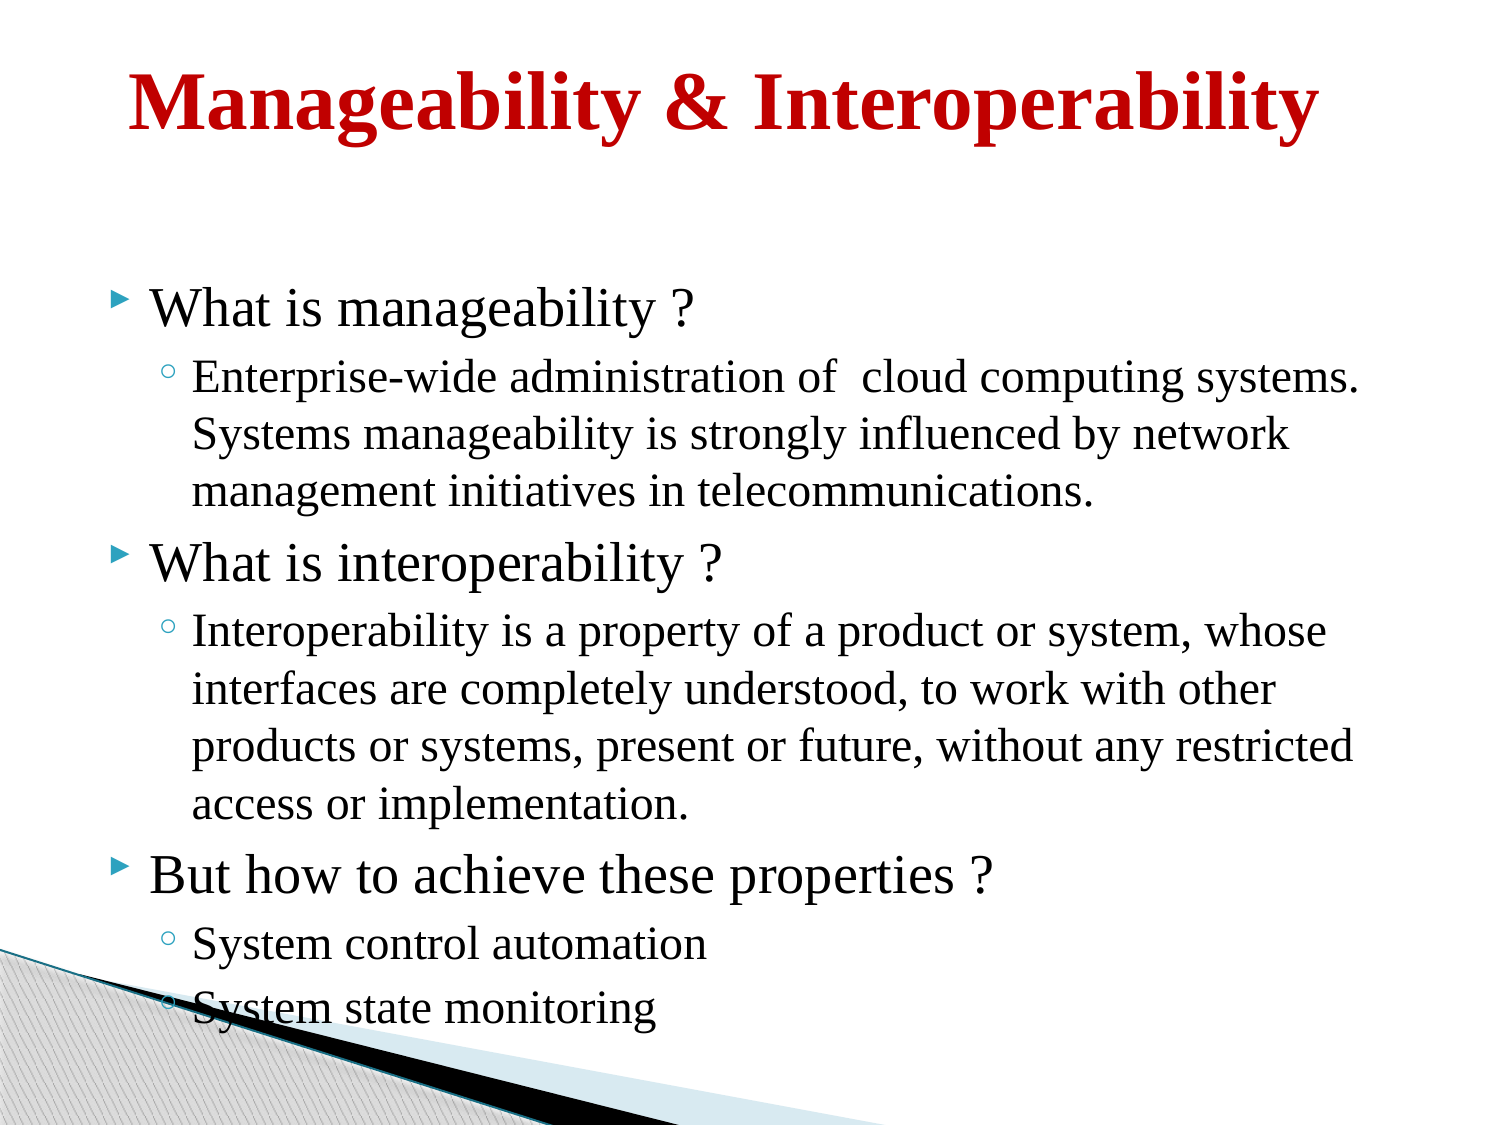

# Manageability & Interoperability
What is manageability ?
Enterprise-wide administration of  cloud computing systems. Systems manageability is strongly influenced by network management initiatives in telecommunications.
What is interoperability ?
Interoperability is a property of a product or system, whose interfaces are completely understood, to work with other products or systems, present or future, without any restricted access or implementation.
But how to achieve these properties ?
System control automation
System state monitoring